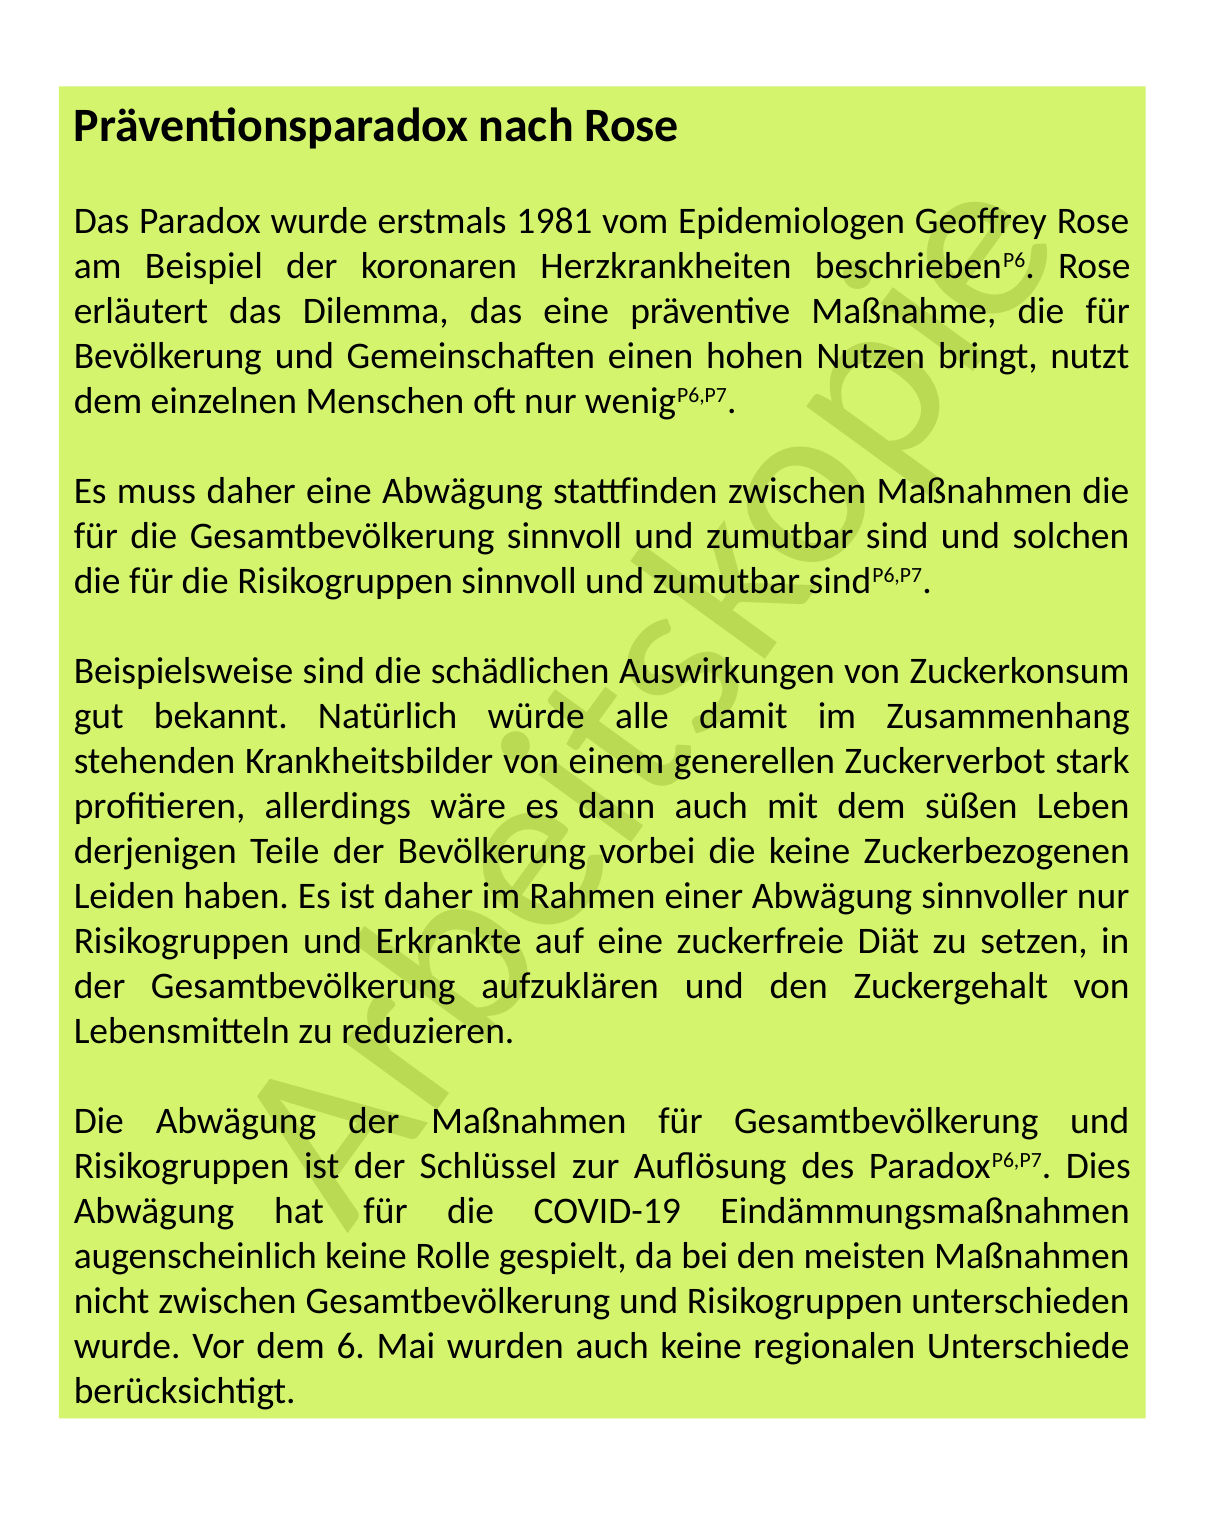

Präventionsparadox nach Rose

Das Paradox wurde erstmals 1981 vom Epidemiologen Geoffrey Rose am Beispiel der koronaren Herzkrankheiten beschriebenP6. Rose erläutert das Dilemma, das eine präventive Maßnahme, die für Bevölkerung und Gemeinschaften einen hohen Nutzen bringt, nutzt dem einzelnen Menschen oft nur wenigP6,P7.

Es muss daher eine Abwägung stattfinden zwischen Maßnahmen die für die Gesamtbevölkerung sinnvoll und zumutbar sind und solchen die für die Risikogruppen sinnvoll und zumutbar sindP6,P7.

Beispielsweise sind die schädlichen Auswirkungen von Zuckerkonsum gut bekannt. Natürlich würde alle damit im Zusammenhang stehenden Krankheitsbilder von einem generellen Zuckerverbot stark profitieren, allerdings wäre es dann auch mit dem süßen Leben derjenigen Teile der Bevölkerung vorbei die keine Zuckerbezogenen Leiden haben. Es ist daher im Rahmen einer Abwägung sinnvoller nur Risikogruppen und Erkrankte auf eine zuckerfreie Diät zu setzen, in der Gesamtbevölkerung aufzuklären und den Zuckergehalt von Lebensmitteln zu reduzieren.

Die Abwägung der Maßnahmen für Gesamtbevölkerung und Risikogruppen ist der Schlüssel zur Auflösung des ParadoxP6,P7. Dies Abwägung hat für die COVID-19 Eindämmungsmaßnahmen augenscheinlich keine Rolle gespielt, da bei den meisten Maßnahmen nicht zwischen Gesamtbevölkerung und Risikogruppen unterschieden wurde. Vor dem 6. Mai wurden auch keine regionalen Unterschiede berücksichtigt.